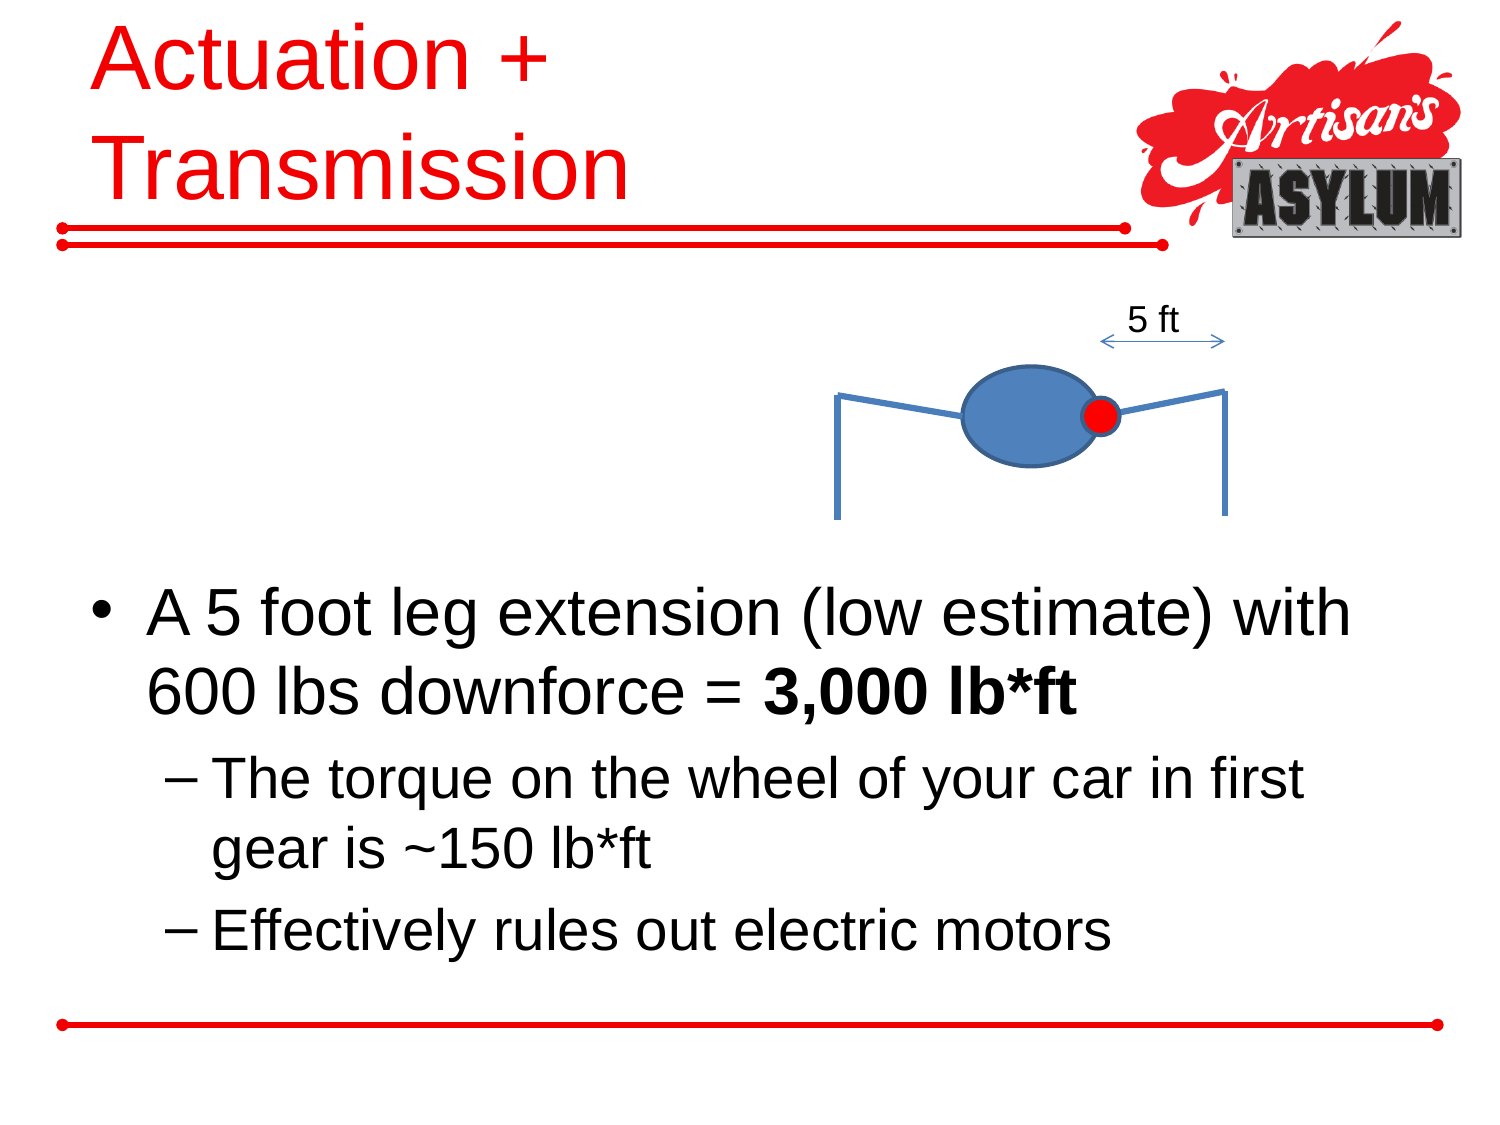

# Actuation + Transmission
5 ft

A 5 foot leg extension (low estimate) with 600 lbs downforce = 3,000 lb*ft
The torque on the wheel of your car in first gear is ~150 lb*ft
Effectively rules out electric motors